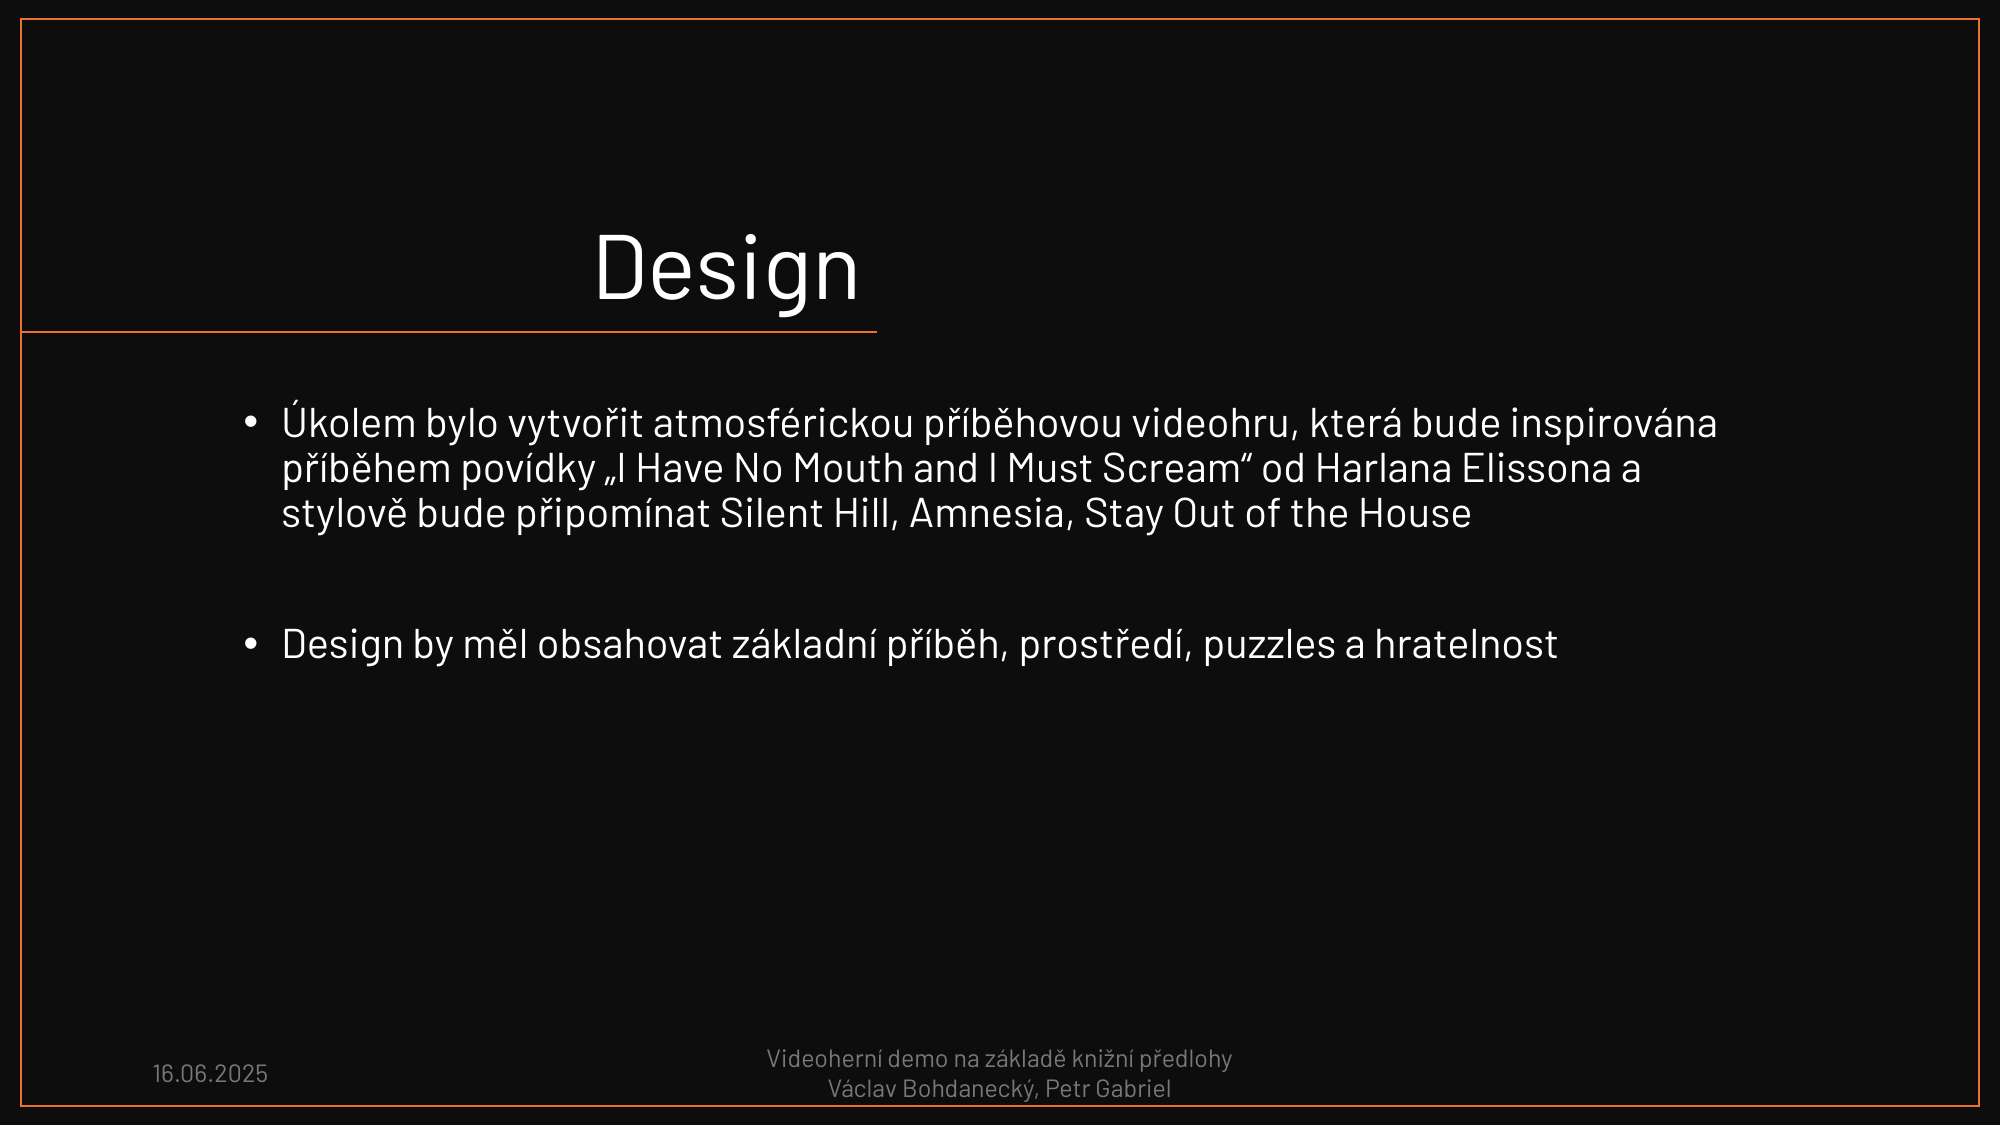

# Design
Úkolem bylo vytvořit atmosférickou příběhovou videohru, která bude inspirována příběhem povídky „I Have No Mouth and I Must Scream“ od Harlana Elissona a stylově bude připomínat Silent Hill, Amnesia, Stay Out of the House

Design by měl obsahovat základní příběh, prostředí, puzzles a hratelnost
16.06.2025
Videoherní demo na základě knižní předlohy
Václav Bohdanecký, Petr Gabriel
4